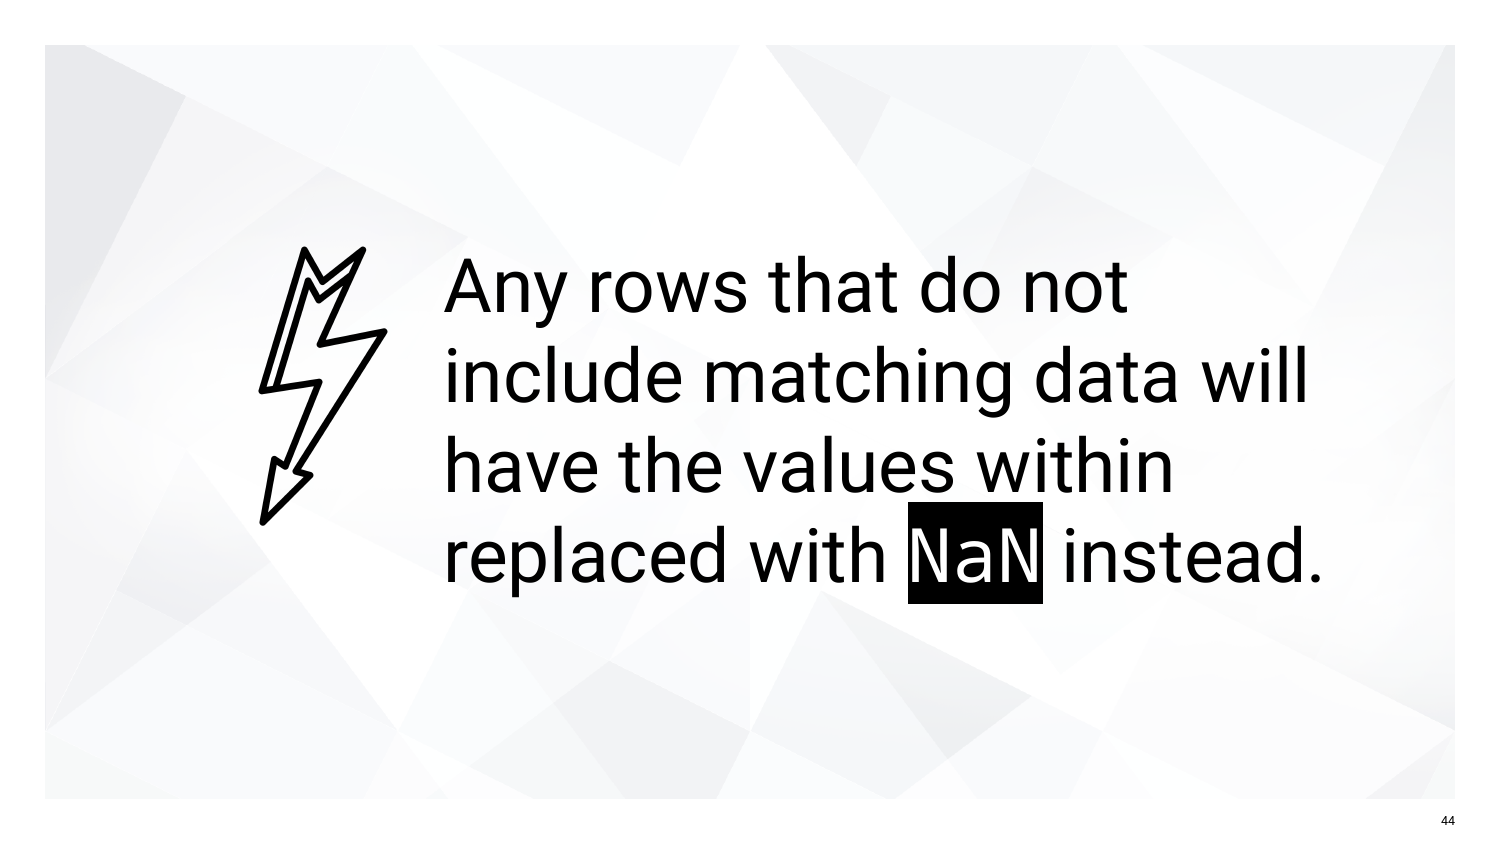

# Any rows that do not include matching data will have the values within replaced with NaN instead.